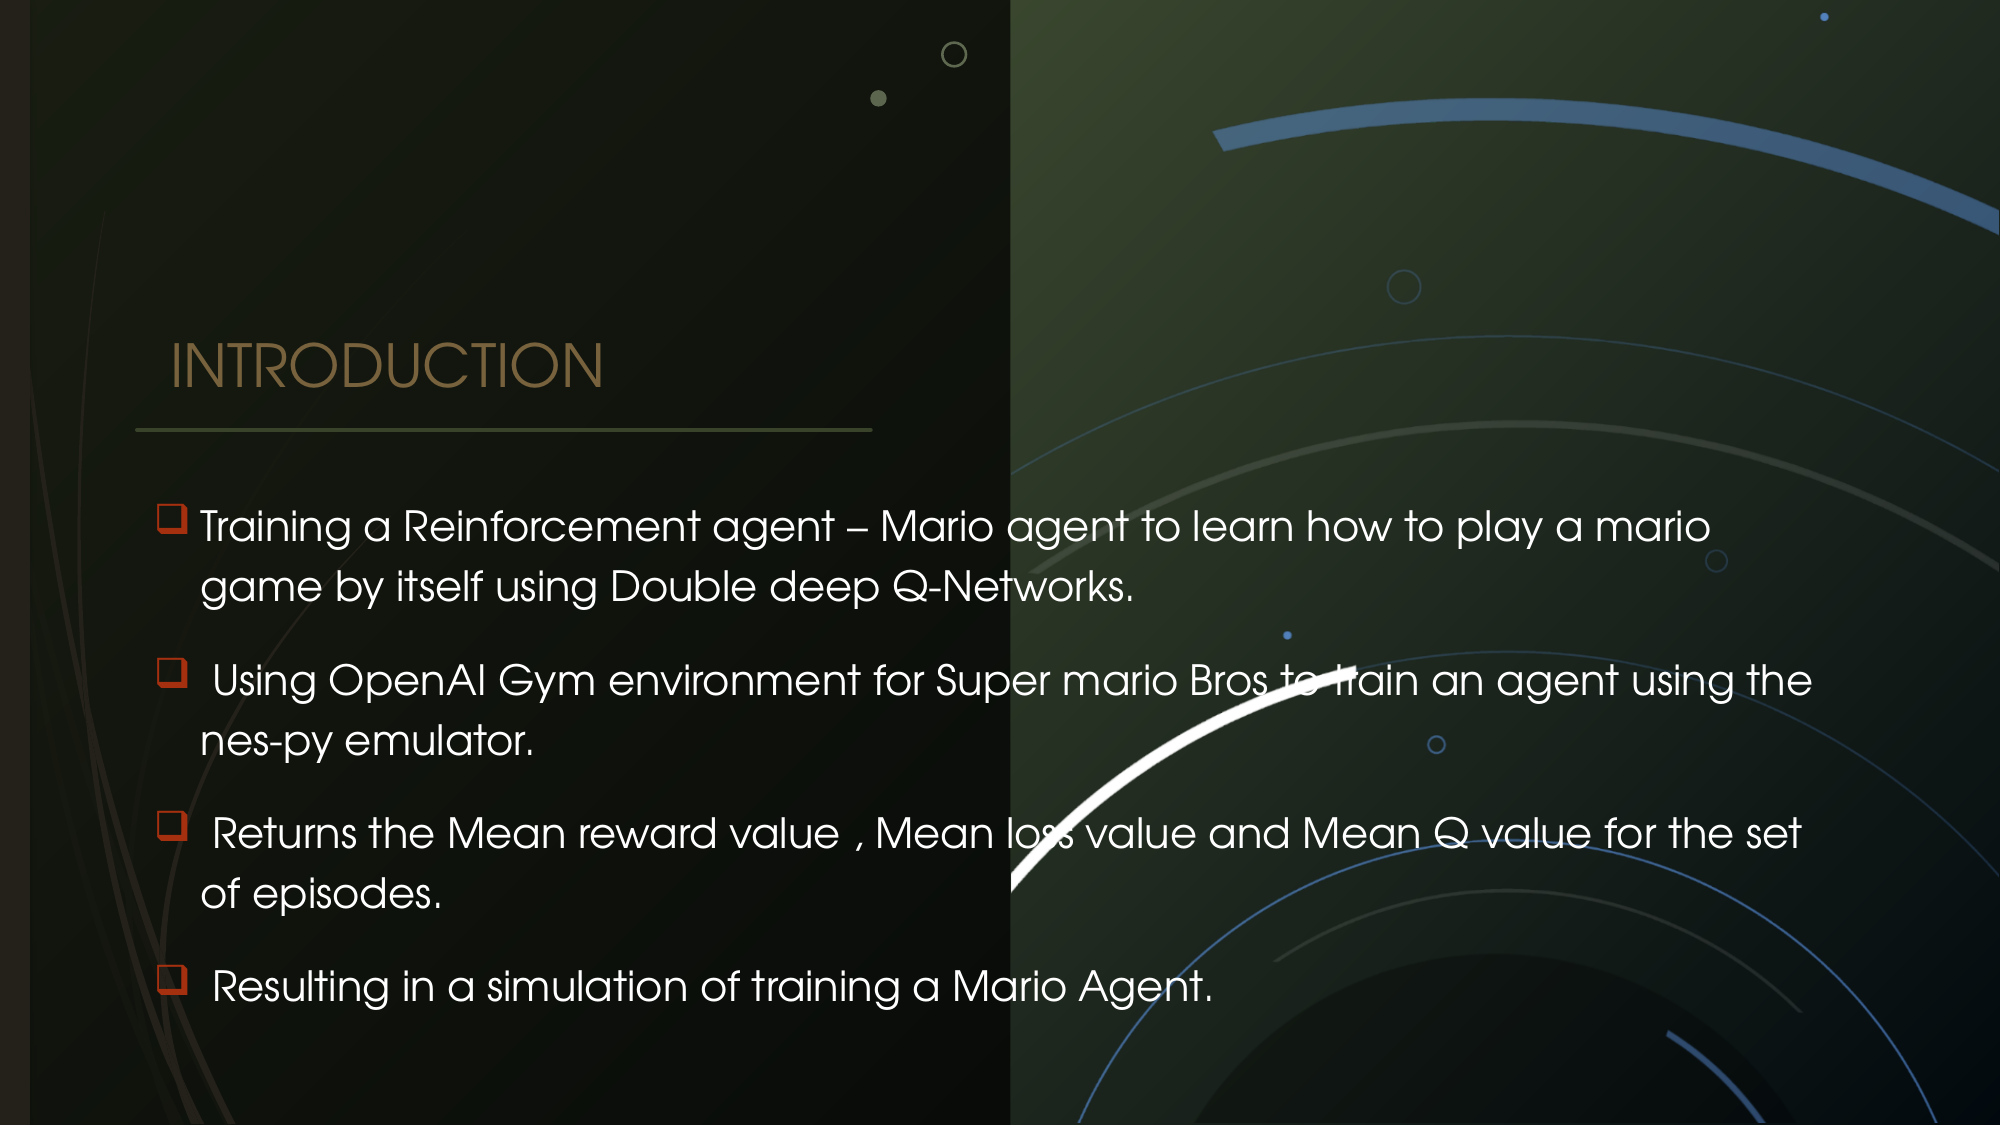

# Introduction
Training a Reinforcement agent – Mario agent to learn how to play a mario game by itself using Double deep Q-Networks.
 Using OpenAI Gym environment for Super mario Bros to train an agent using the nes-py emulator.
 Returns the Mean reward value , Mean loss value and Mean Q value for the set of episodes.
 Resulting in a simulation of training a Mario Agent.